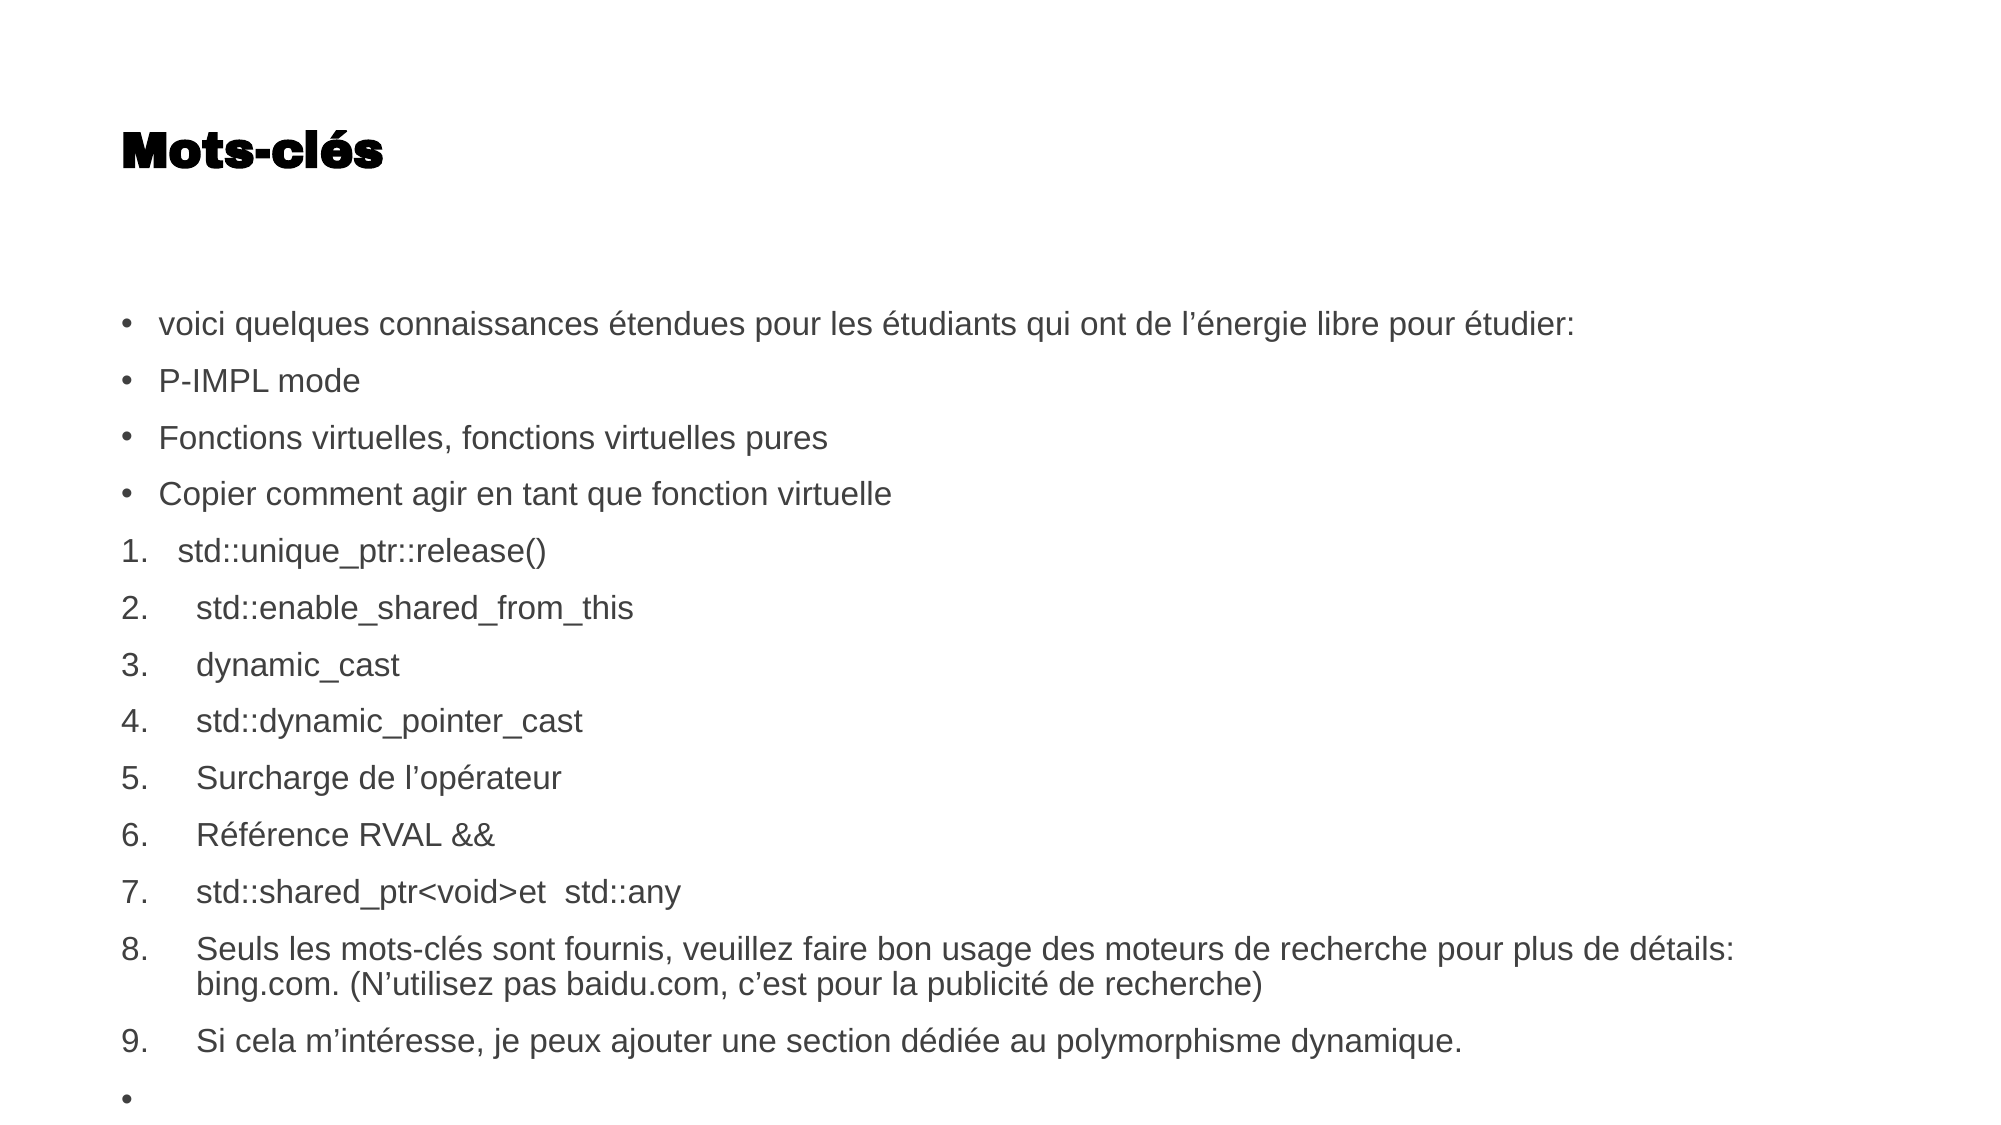

# Mots-clés
voici quelques connaissances étendues pour les étudiants qui ont de l’énergie libre pour étudier:
P-IMPL mode
Fonctions virtuelles, fonctions virtuelles pures
Copier comment agir en tant que fonction virtuelle
std::unique_ptr::release()
std::enable_shared_from_this
dynamic_cast
std::dynamic_pointer_cast
Surcharge de l’opérateur
Référence RVAL &&
std::shared_ptr<void>et  std::any
Seuls les mots-clés sont fournis, veuillez faire bon usage des moteurs de recherche pour plus de détails: bing.com. (N’utilisez pas baidu.com, c’est pour la publicité de recherche)
Si cela m’intéresse, je peux ajouter une section dédiée au polymorphisme dynamique.